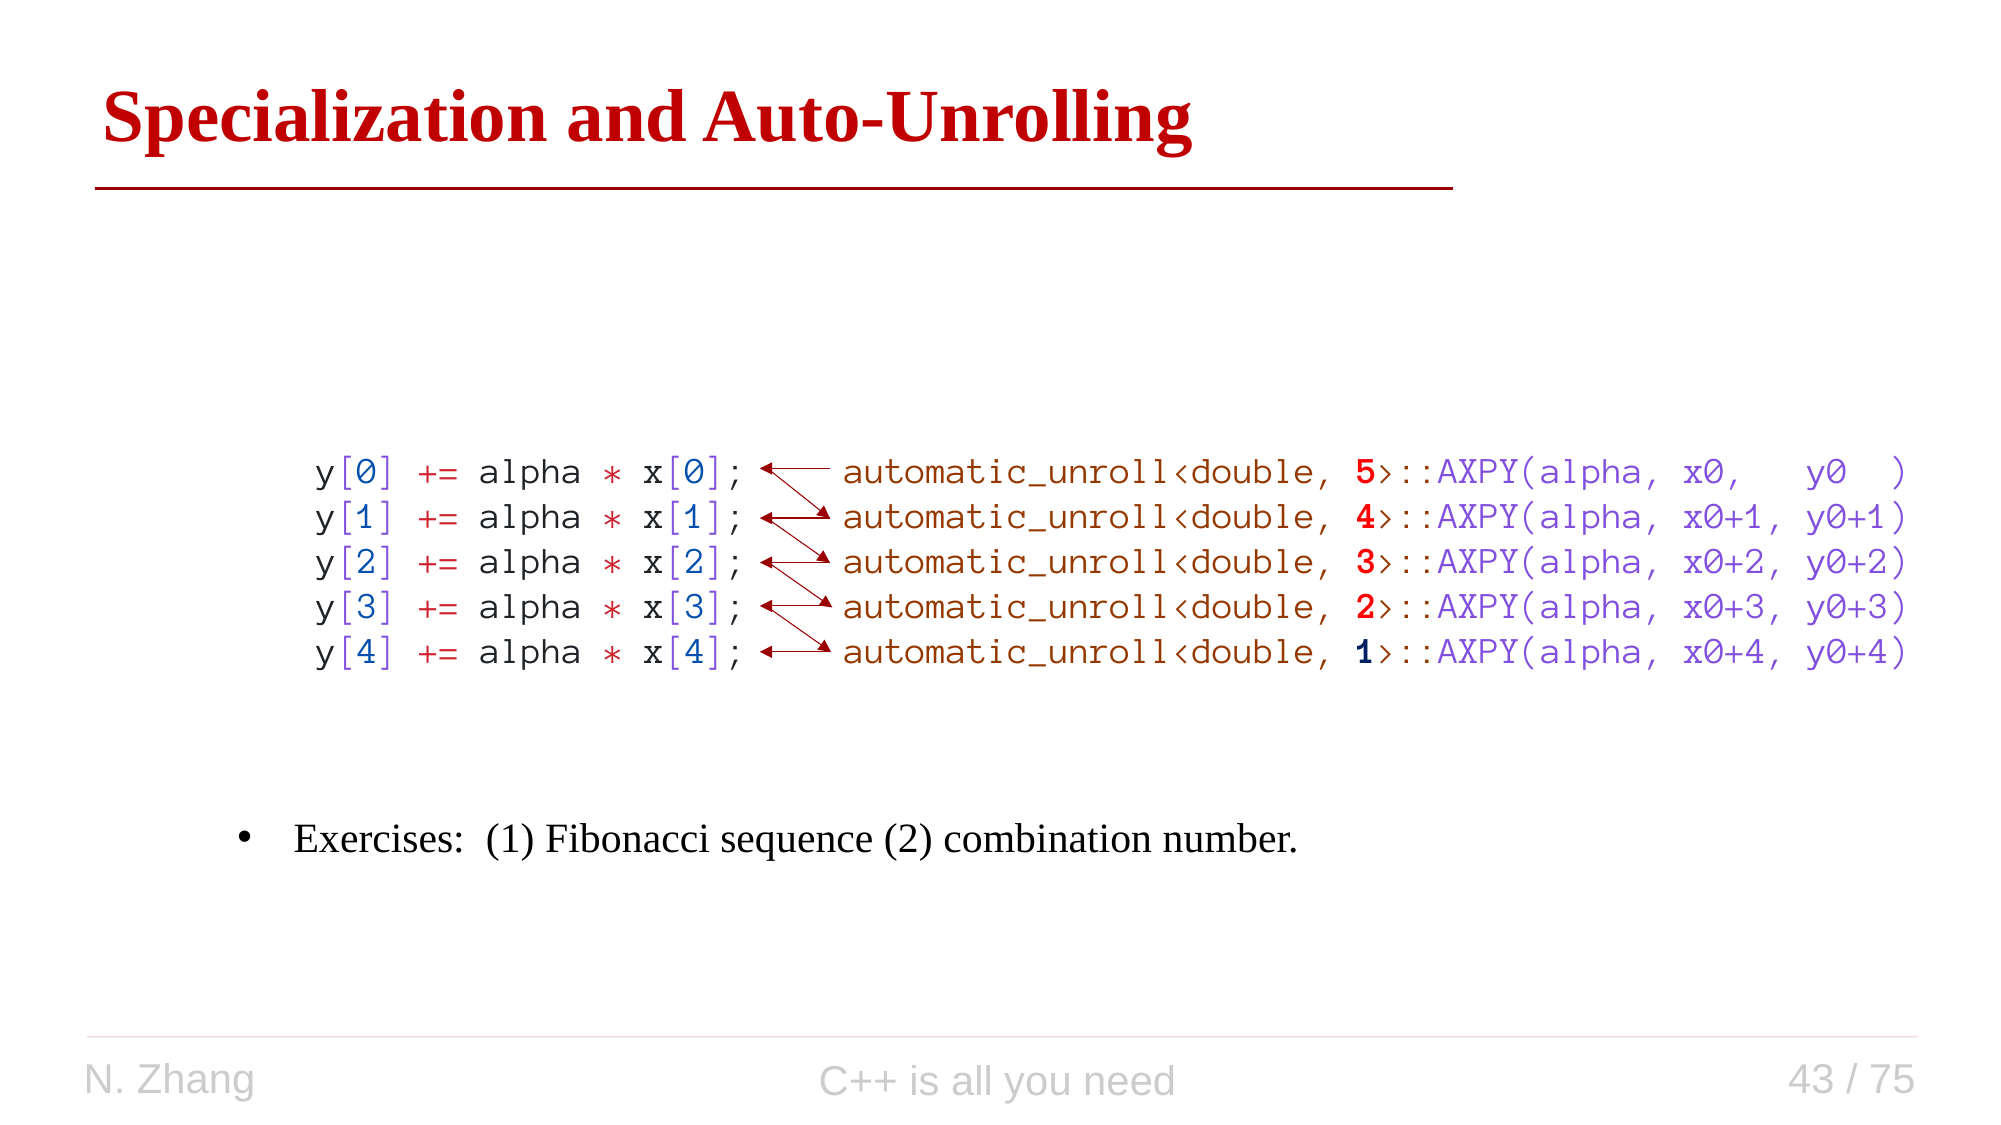

Specialization and Auto-Unrolling
    y[0] += alpha * x[0];
    y[1] += alpha * x[1];
    y[2] += alpha * x[2];
    y[3] += alpha * x[3];
    y[4] += alpha * x[4];
automatic_unroll<double, 5>::AXPY(alpha, x0,   y0  )
automatic_unroll<double, 4>::AXPY(alpha, x0+1, y0+1)
automatic_unroll<double, 3>::AXPY(alpha, x0+2, y0+2)
automatic_unroll<double, 2>::AXPY(alpha, x0+3, y0+3)
automatic_unroll<double, 1>::AXPY(alpha, x0+4, y0+4)

Exercises:  (1) Fibonacci sequence (2) combination number.
N. Zhang
43 / 75
C++ is all you need